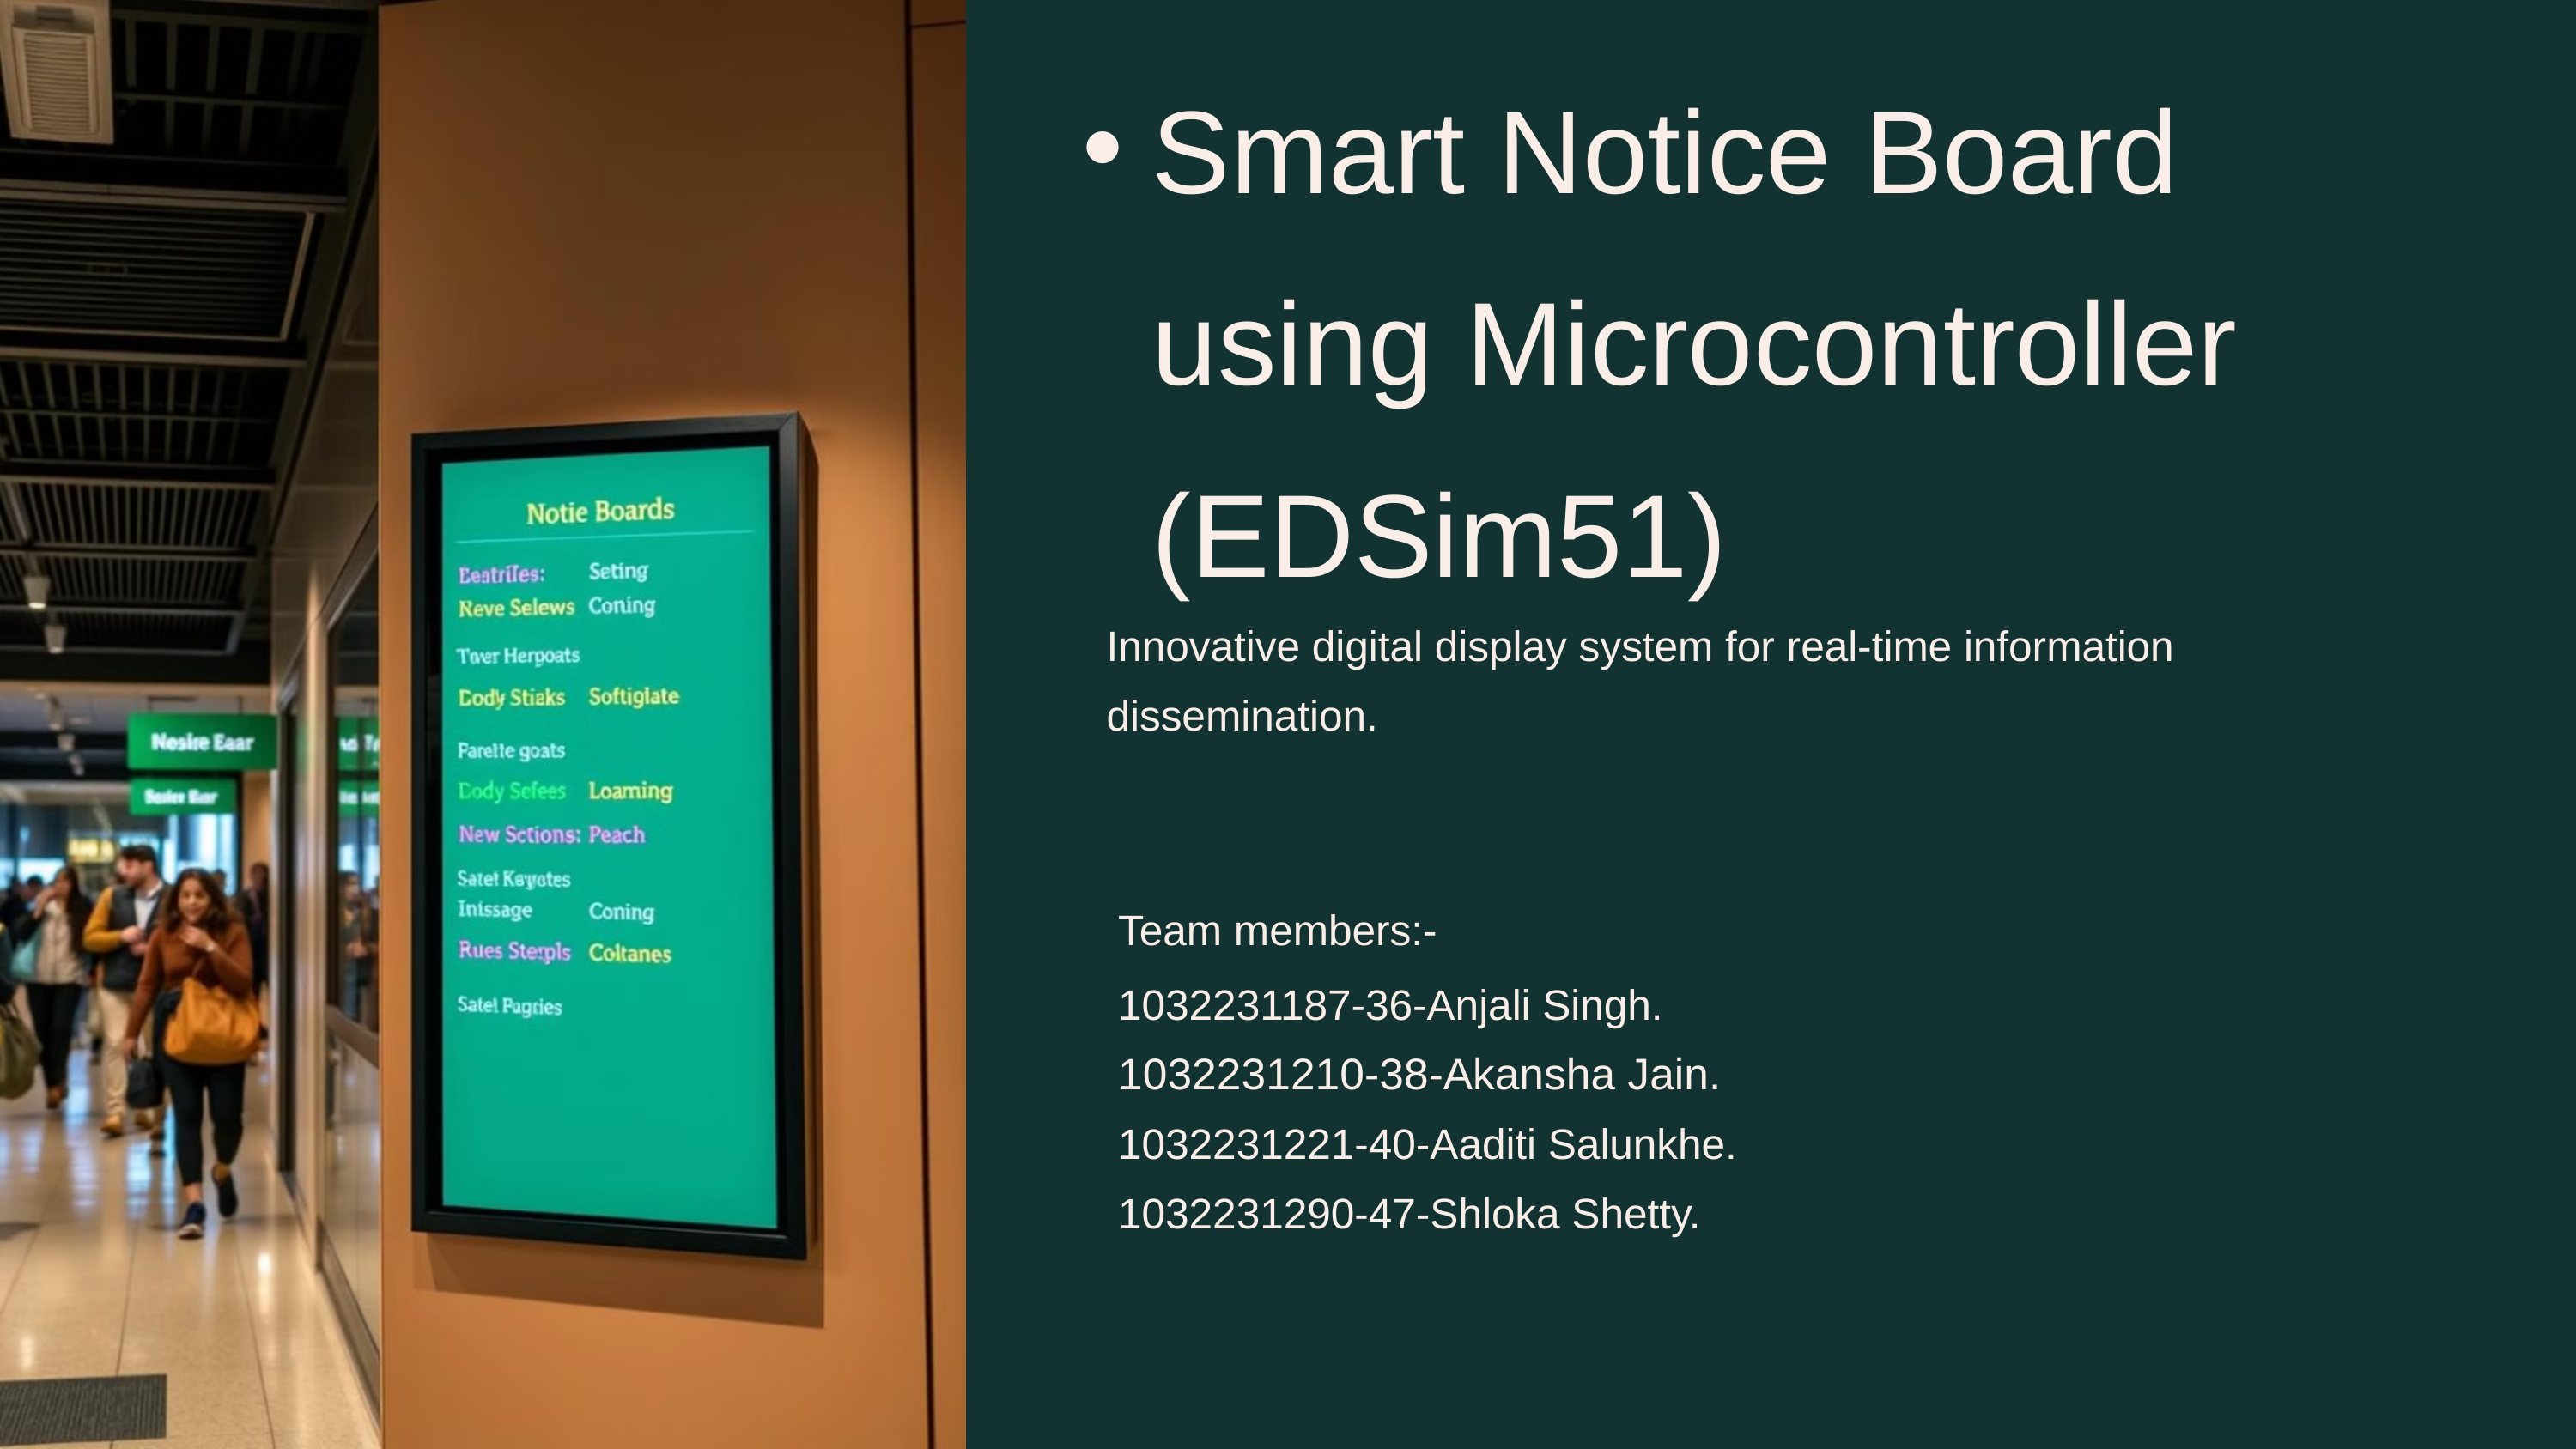

Smart Notice Board using Microcontroller (EDSim51)
Innovative digital display system for real-time information dissemination.
Team members:-
1032231187-36-Anjali Singh.
1032231210-38-Akansha Jain.
1032231221-40-Aaditi Salunkhe.
1032231290-47-Shloka Shetty.